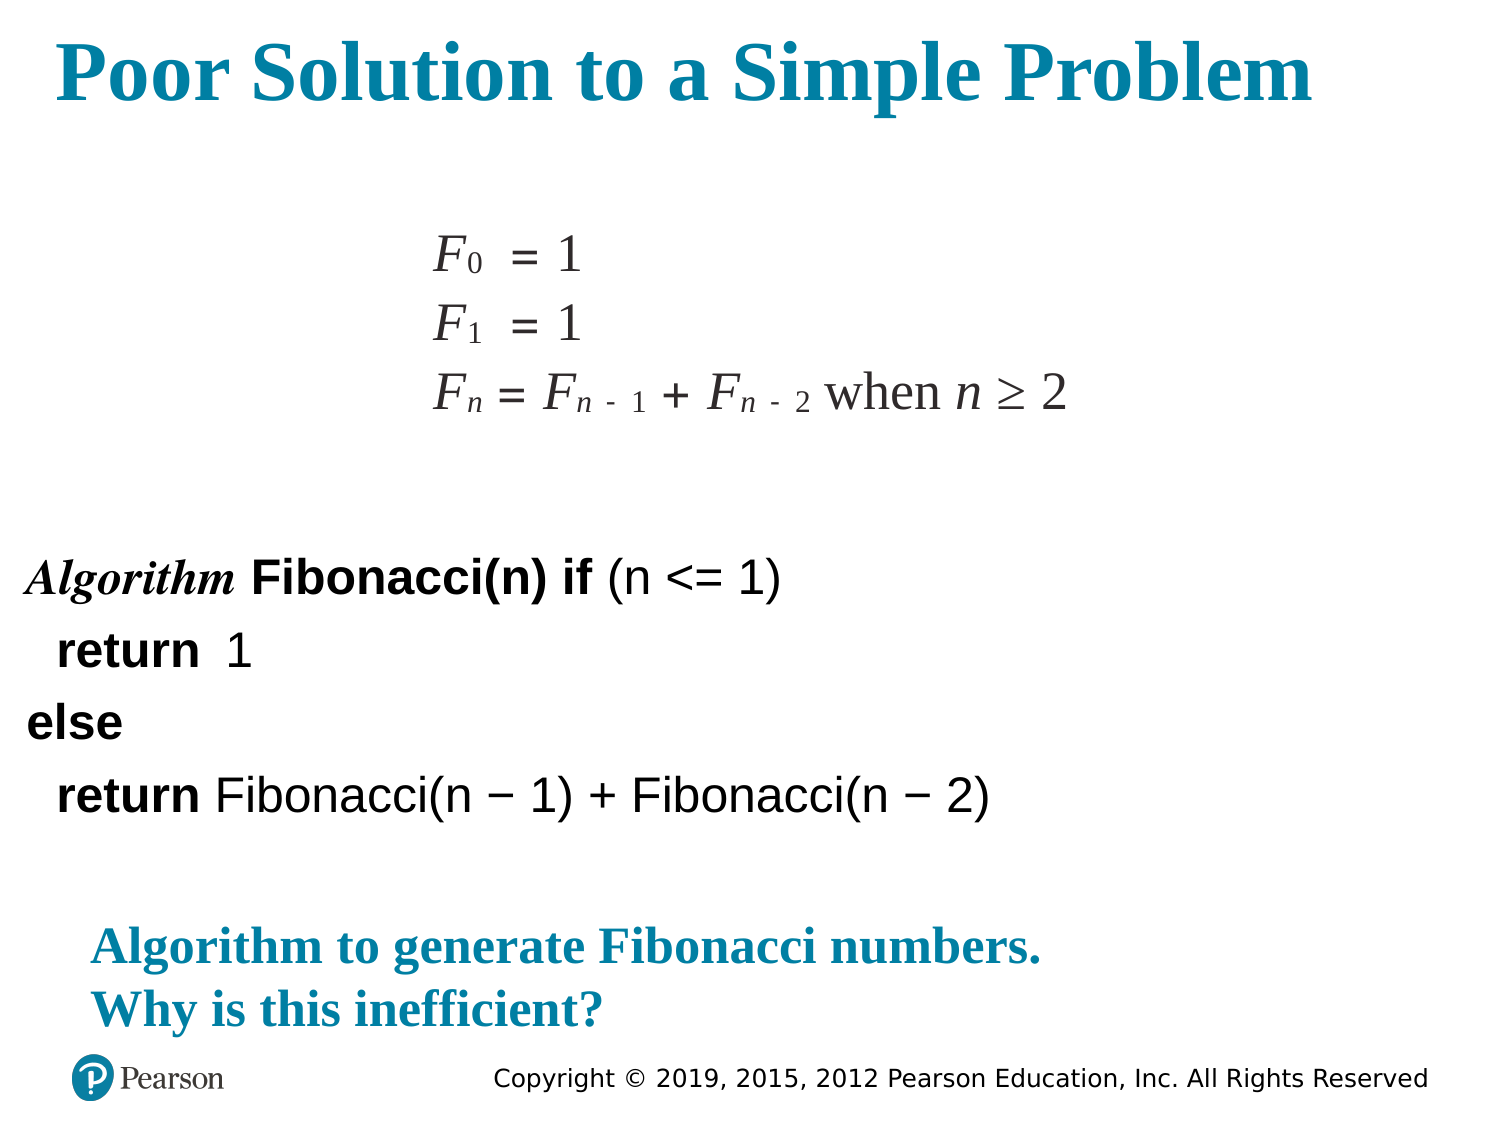

# Poor Solution to a Simple Problem
F0  = 1
F1  = 1
Fn = Fn - 1 + Fn - 2 when n ≥ 2
Algorithm Fibonacci(n) if (n <= 1)
return 1
else
return Fibonacci(n − 1) + Fibonacci(n − 2)
Algorithm to generate Fibonacci numbers.
Why is this inefficient?